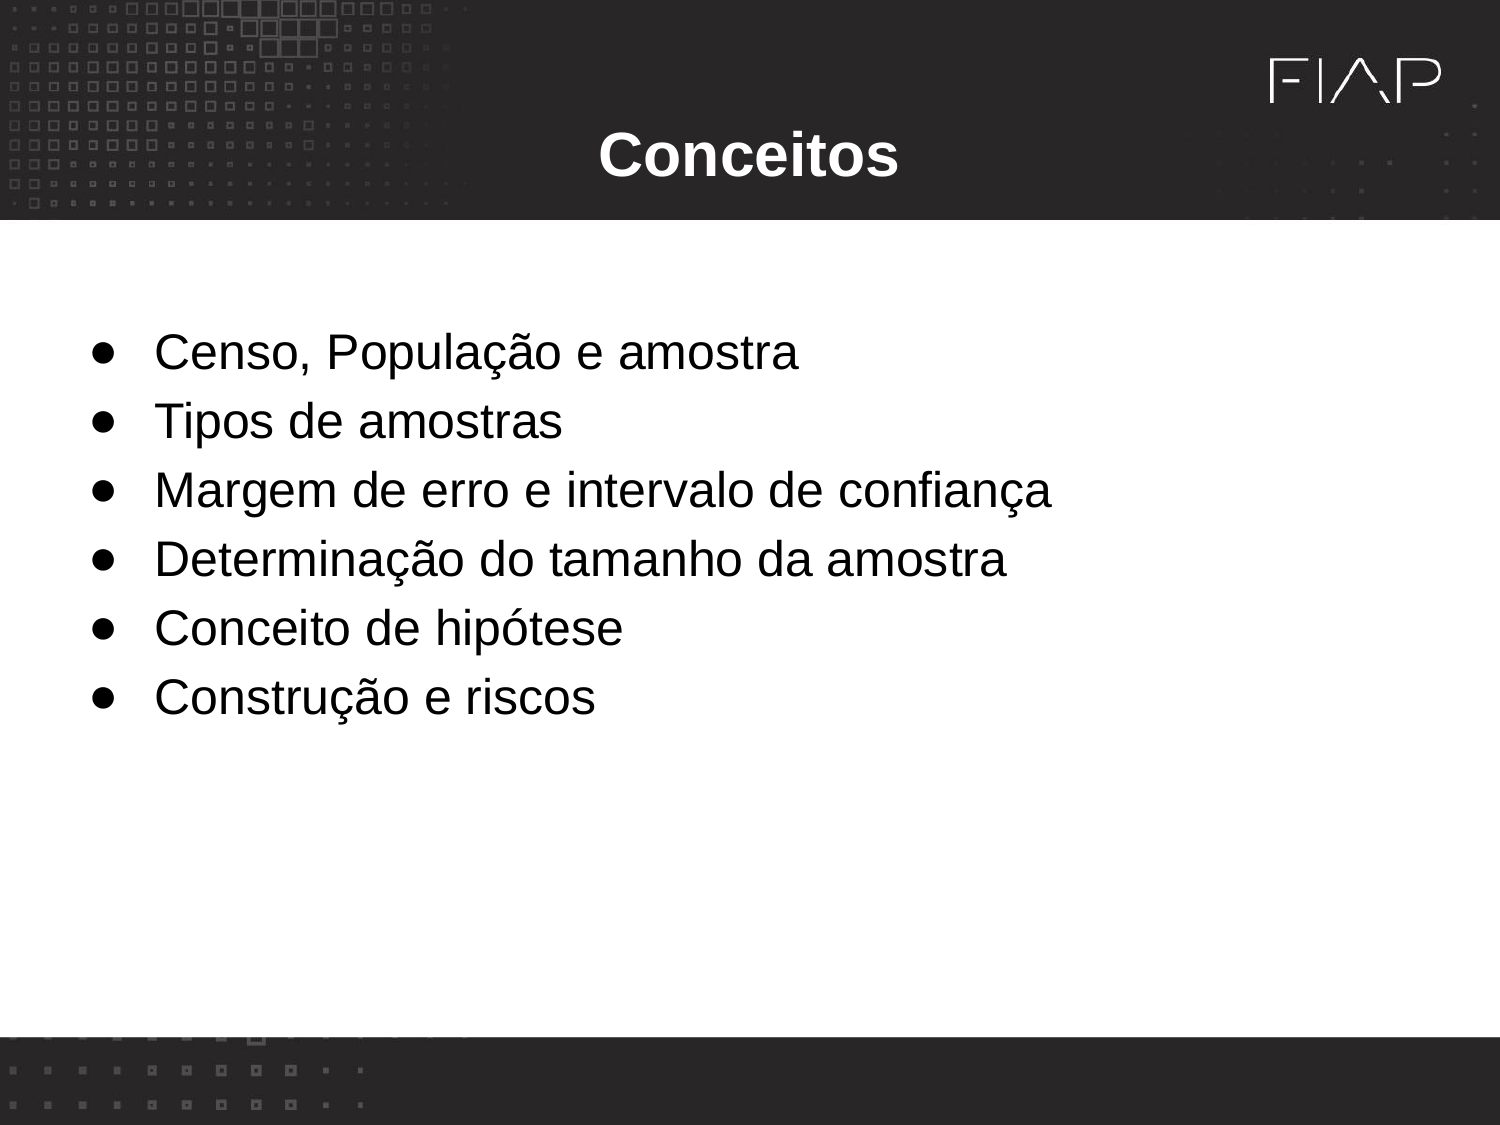

Conceitos

Censo, População e amostra
Tipos de amostras
Margem de erro e intervalo de confiança
Determinação do tamanho da amostra
Conceito de hipótese
Construção e riscos